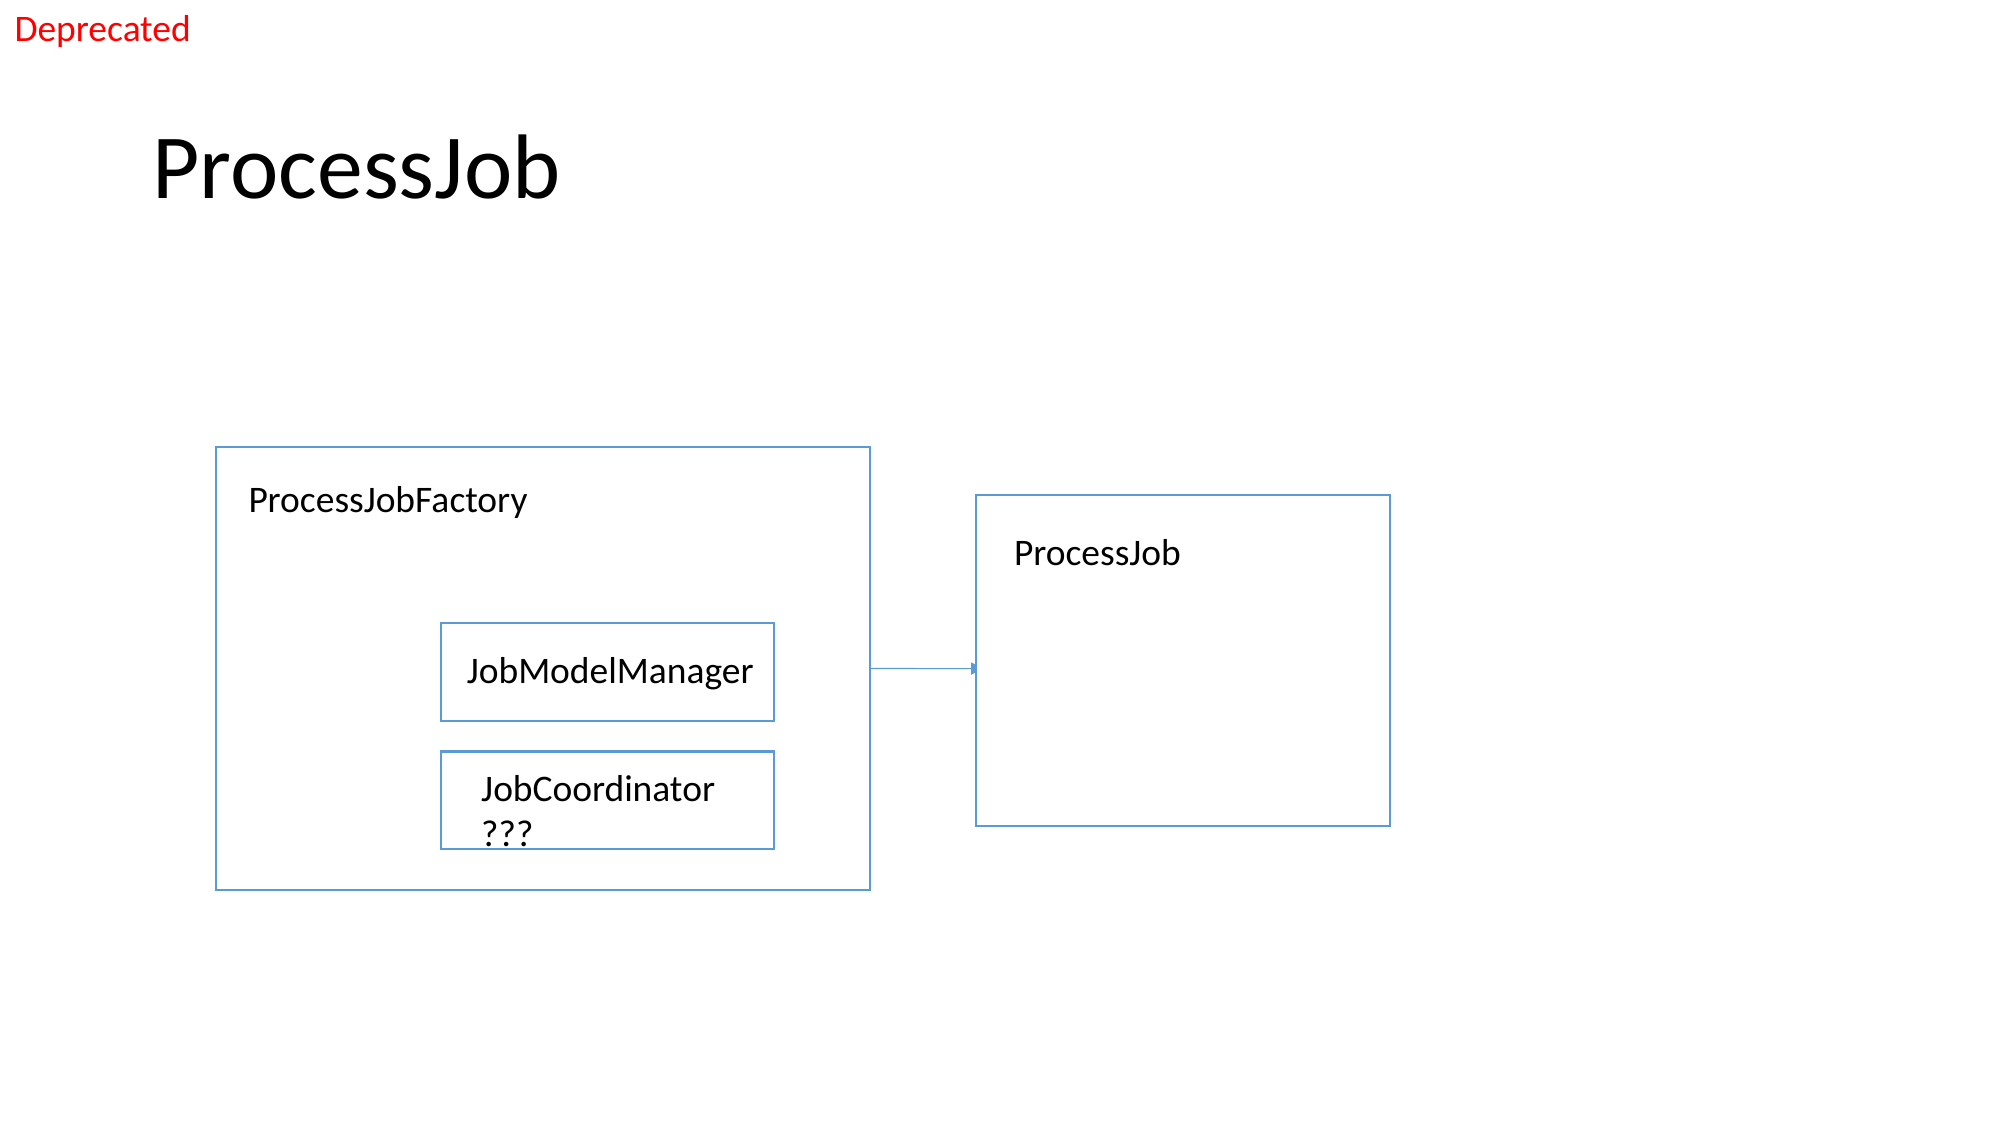

Deprecated
# ProcessJob

ProcessJobFactory

ProcessJob

JobModelManager

JobCoordinator???